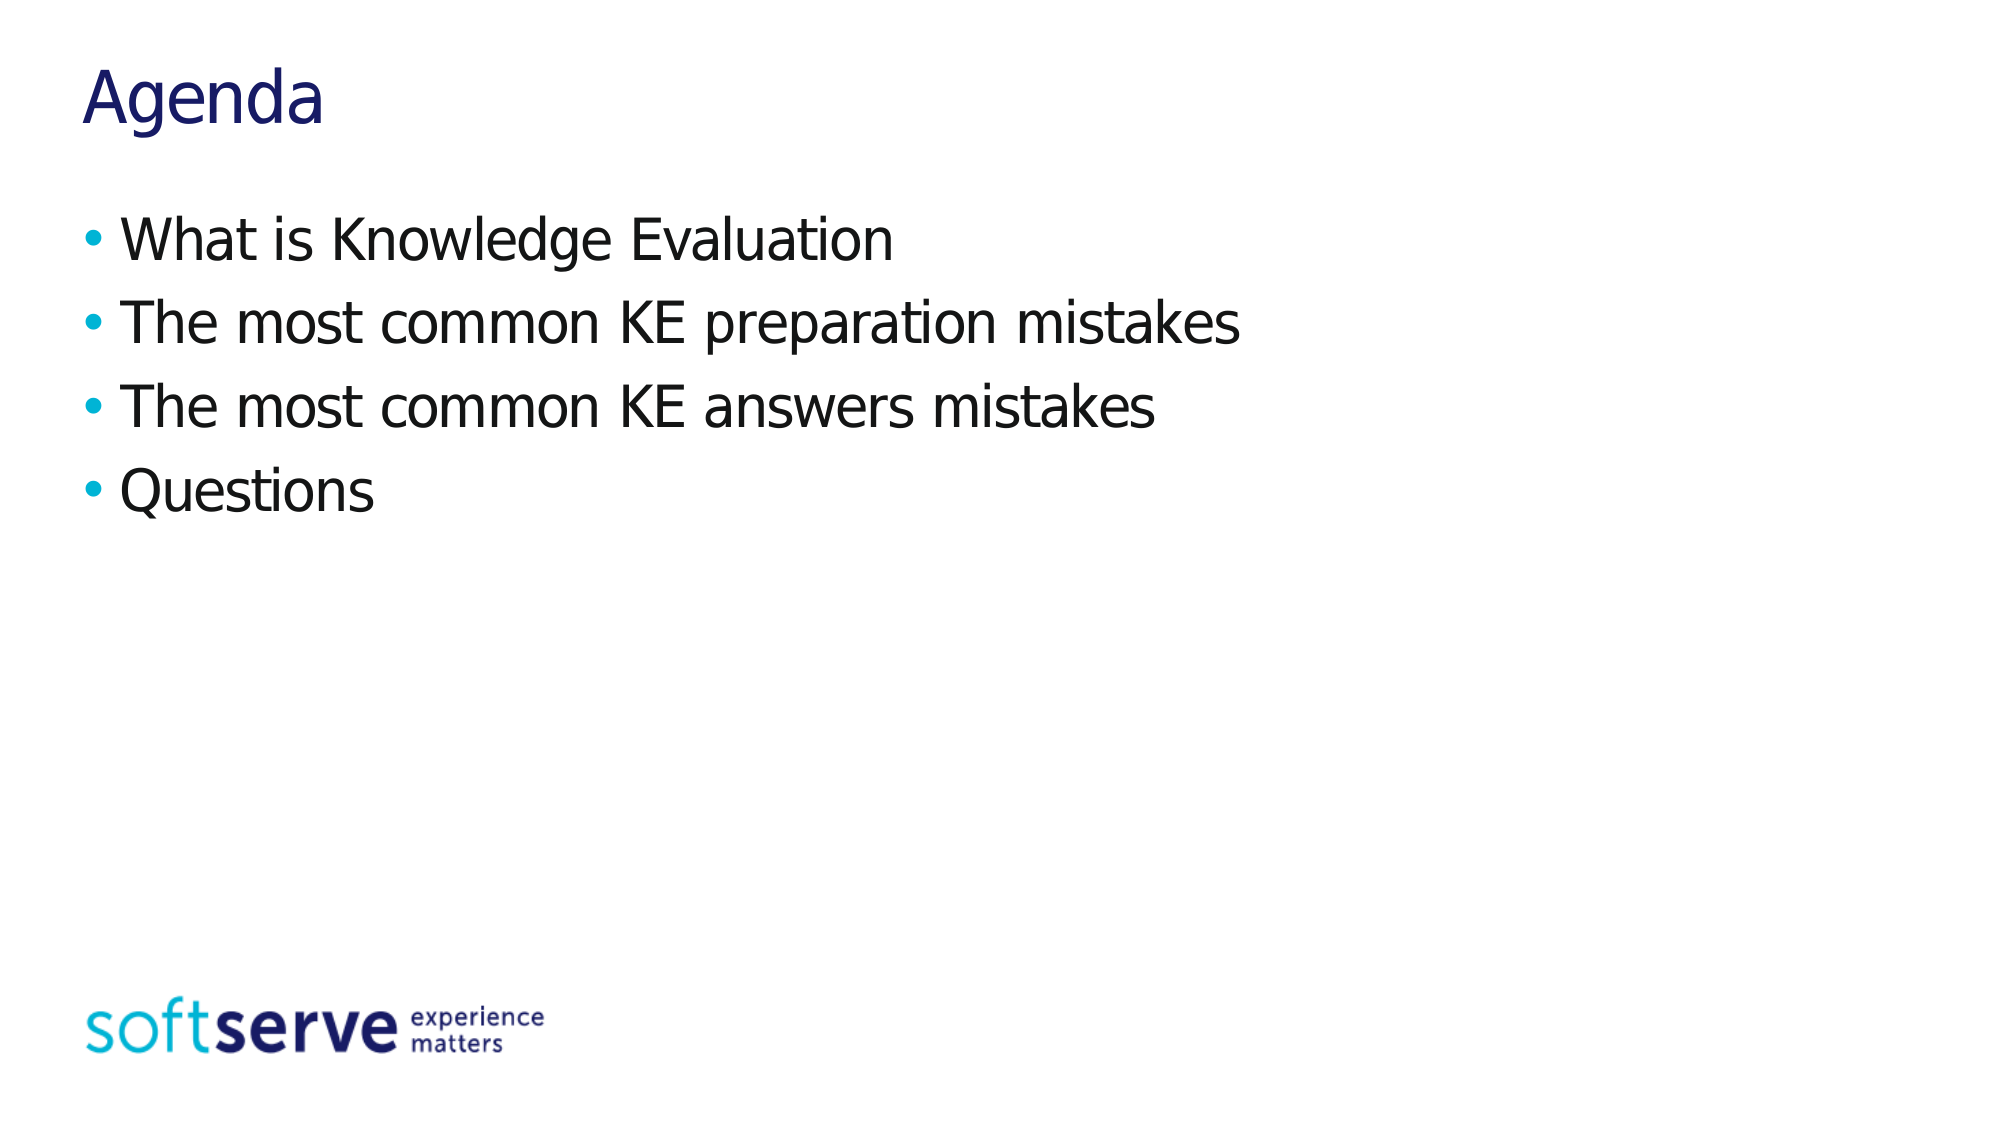

# Agenda
What is Knowledge Evaluation
The most common KE preparation mistakes
The most common KE answers mistakes
Questions